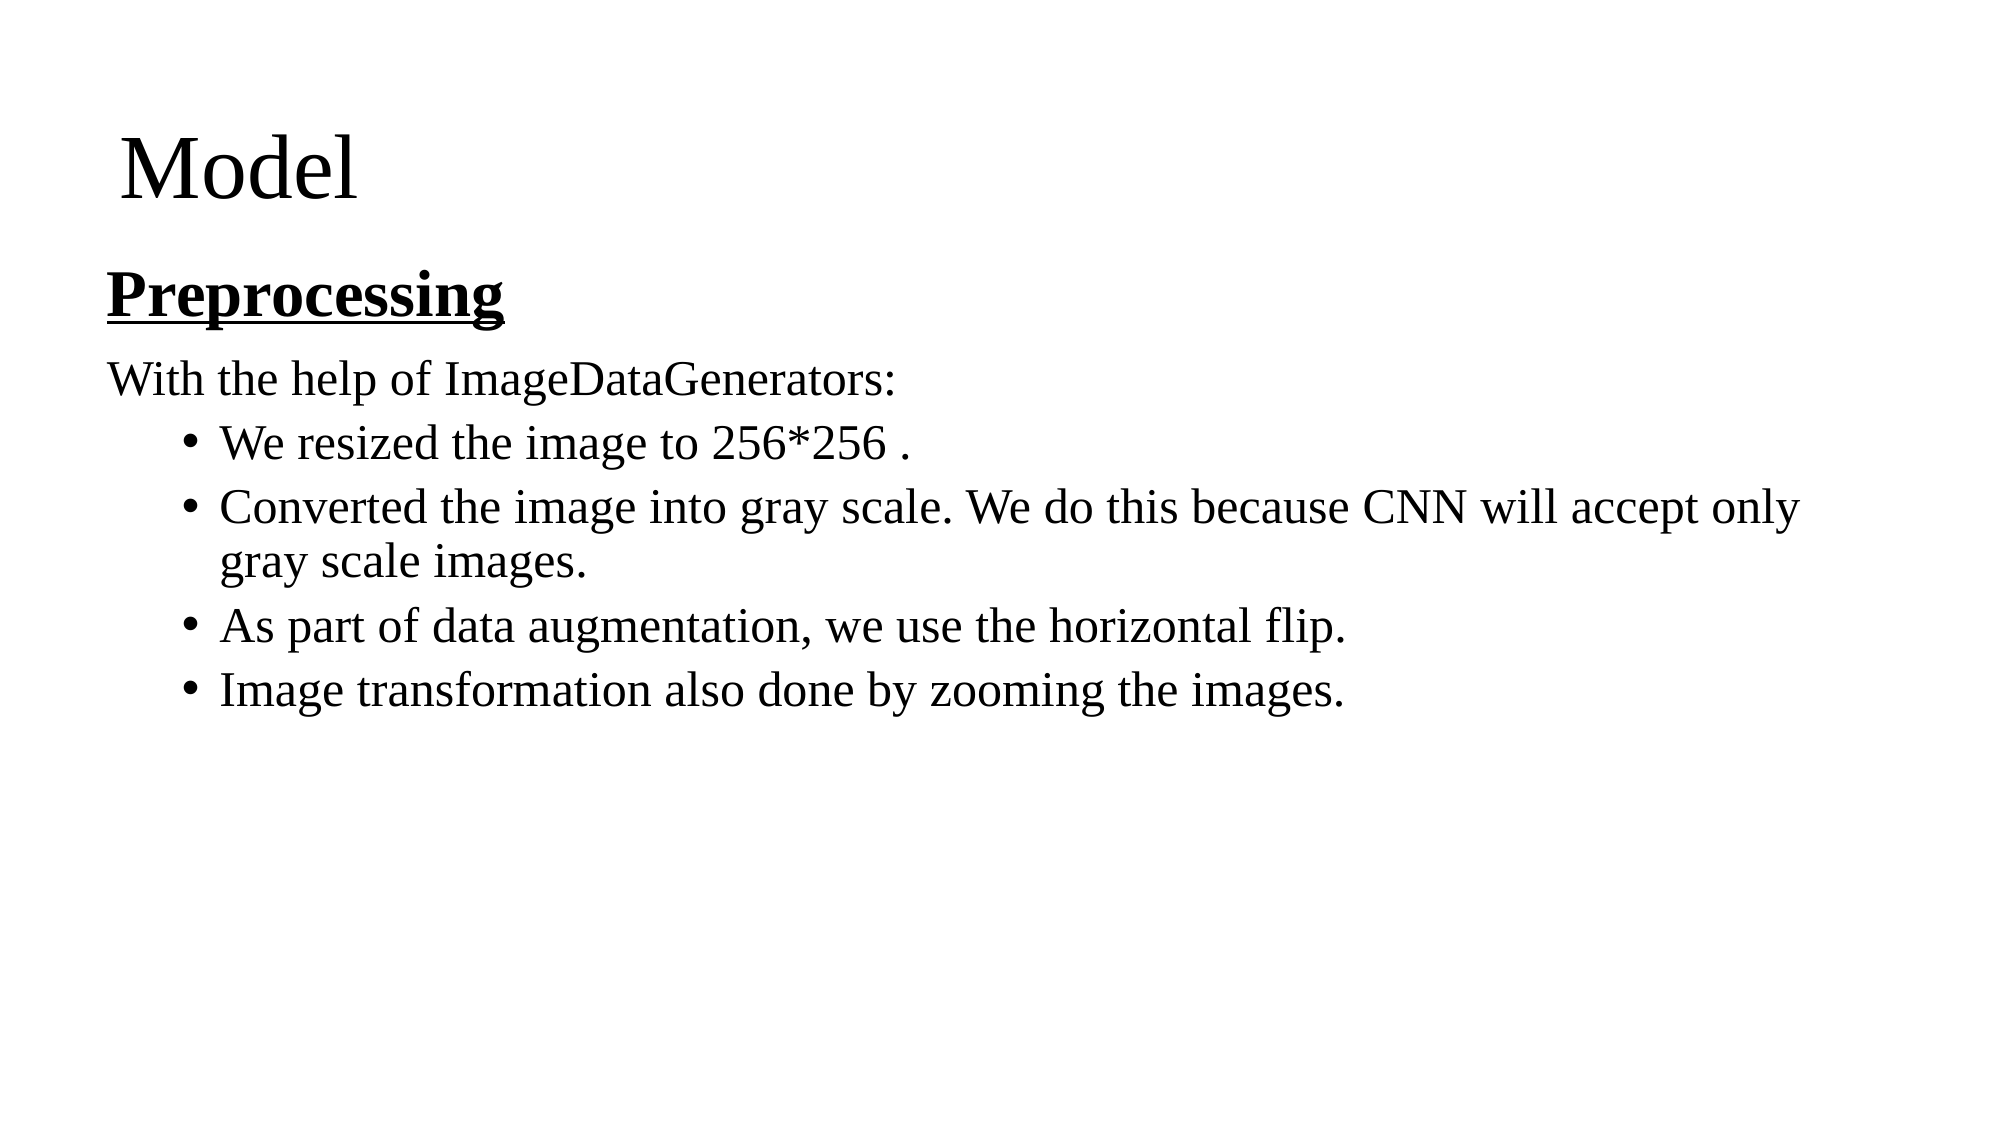

# Model
Preprocessing
With the help of ImageDataGenerators:
We resized the image to 256*256 .
Converted the image into gray scale. We do this because CNN will accept only gray scale images.
As part of data augmentation, we use the horizontal flip.
Image transformation also done by zooming the images.